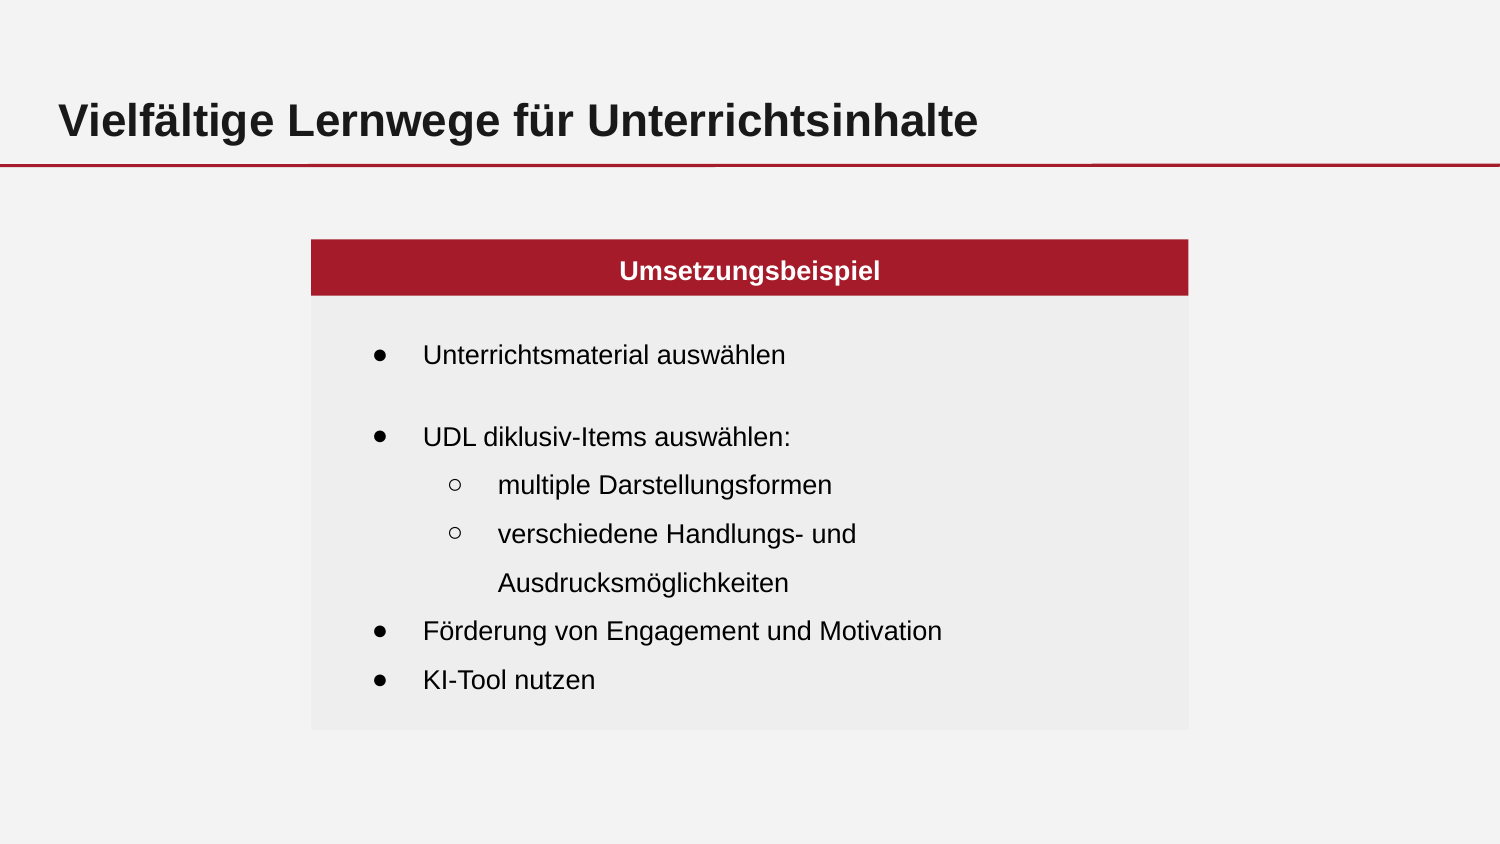

Vielfältige Lernwege für Unterrichtsinhalte

Umsetzungsbeispiel

Unterrichtsmaterial auswählen
UDL diklusiv-Items auswählen:
multiple Darstellungsformen
verschiedene Handlungs- und Ausdrucksmöglichkeiten
Förderung von Engagement und Motivation
KI-Tool nutzen